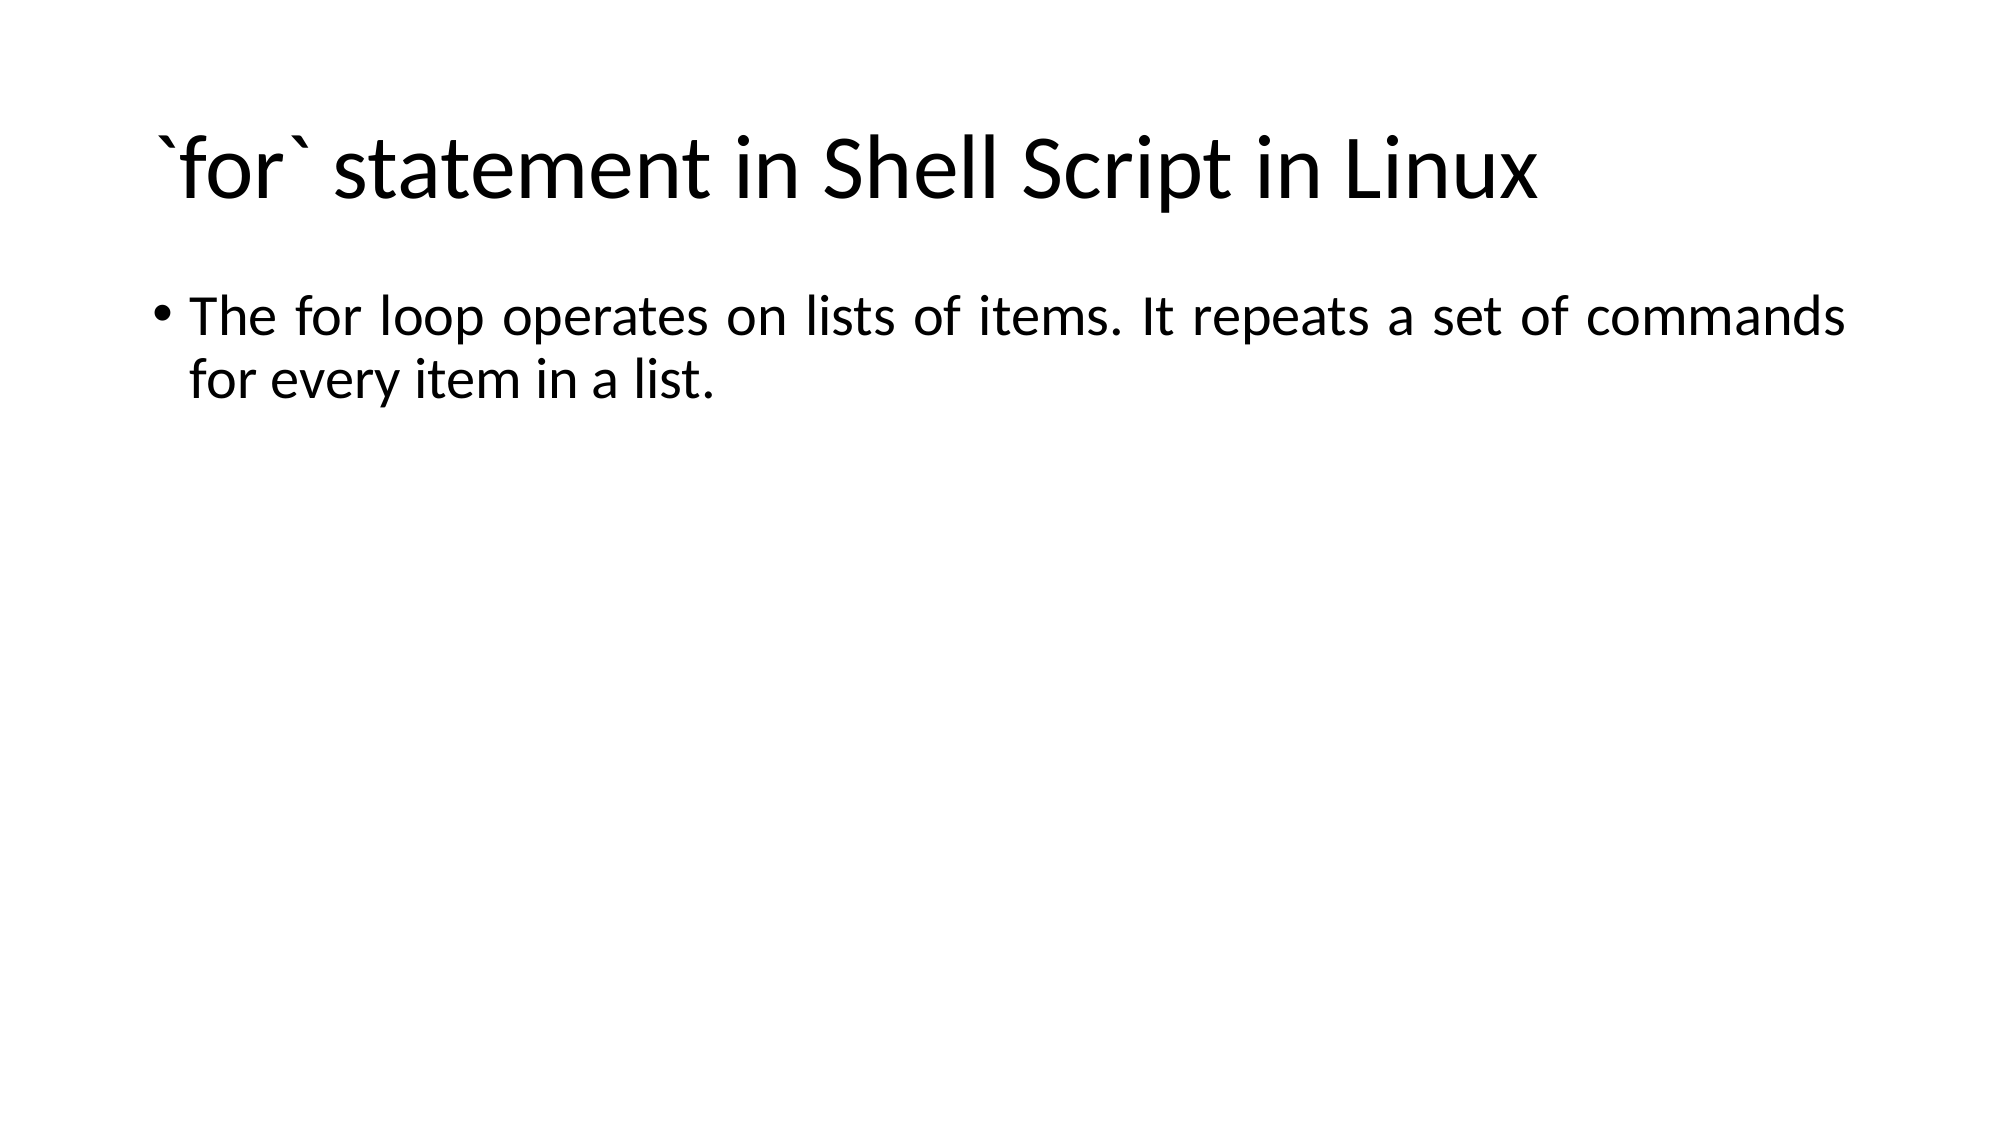

# `for` statement in Shell Script in Linux
The for loop operates on lists of items. It repeats a set of commands for every item in a list.